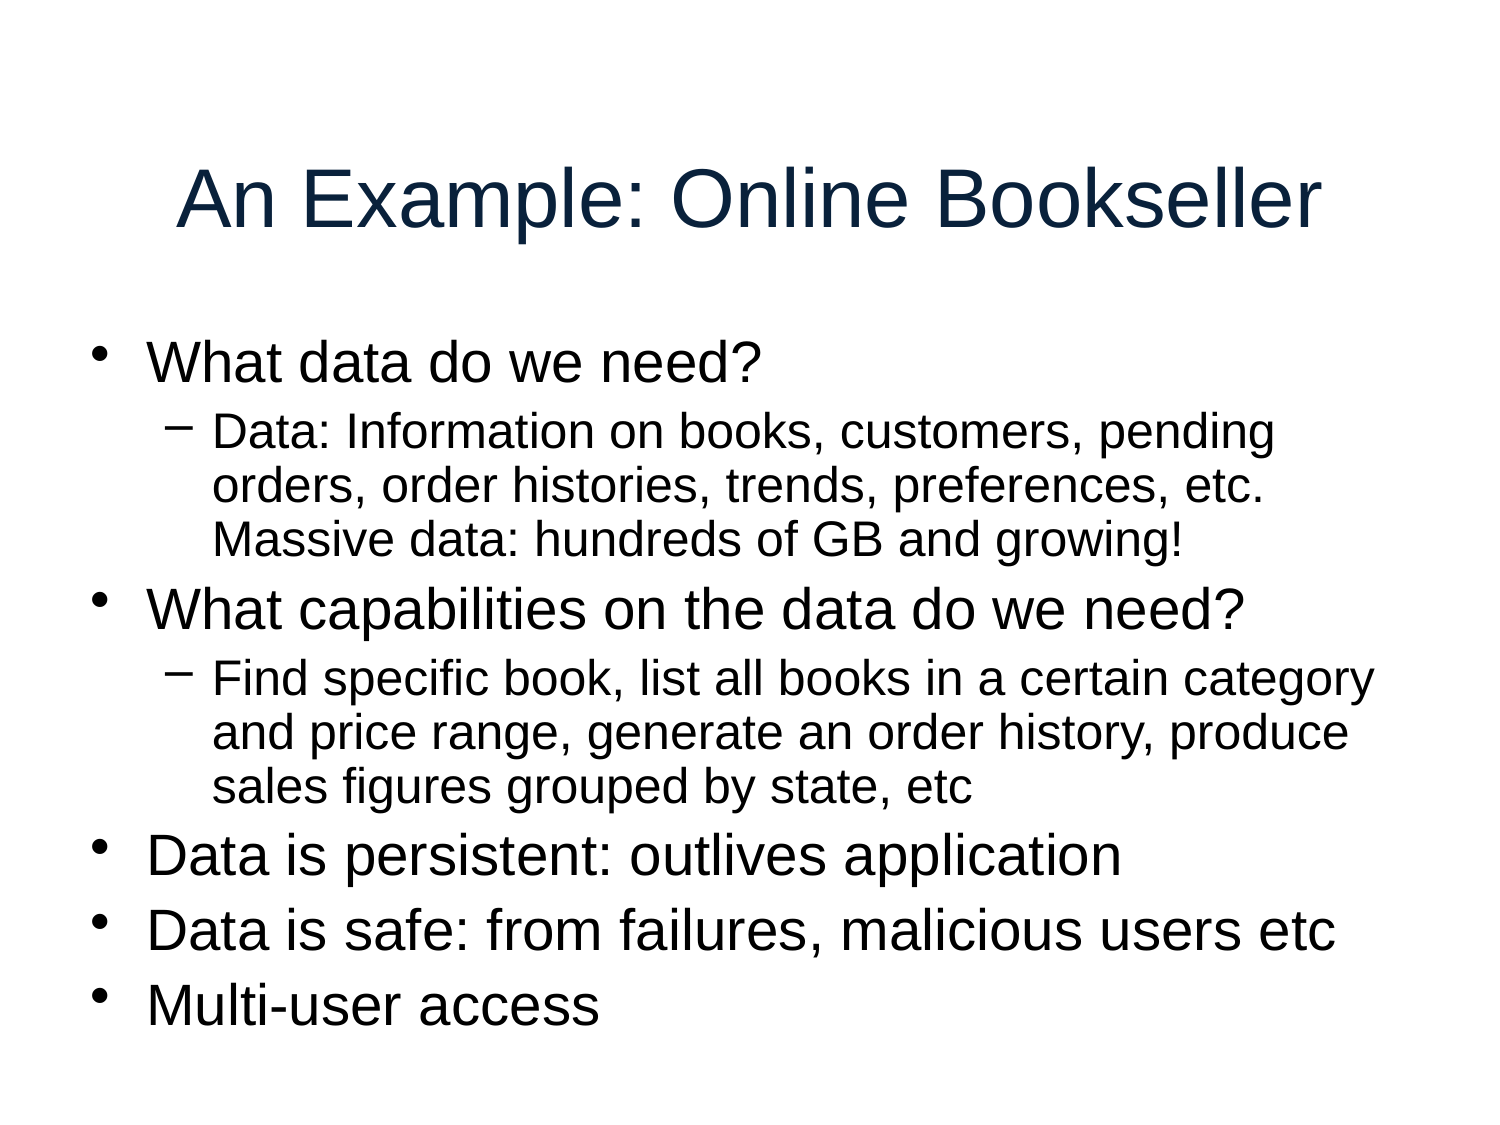

# An Example: Online Bookseller
What data do we need?
Data: Information on books, customers, pending orders, order histories, trends, preferences, etc.
Massive data: hundreds of GB and growing!
What capabilities on the data do we need?
Find specific book, list all books in a certain category and price range, generate an order history, produce sales figures grouped by state, etc
Data is persistent: outlives application
Data is safe: from failures, malicious users etc
Multi-user access